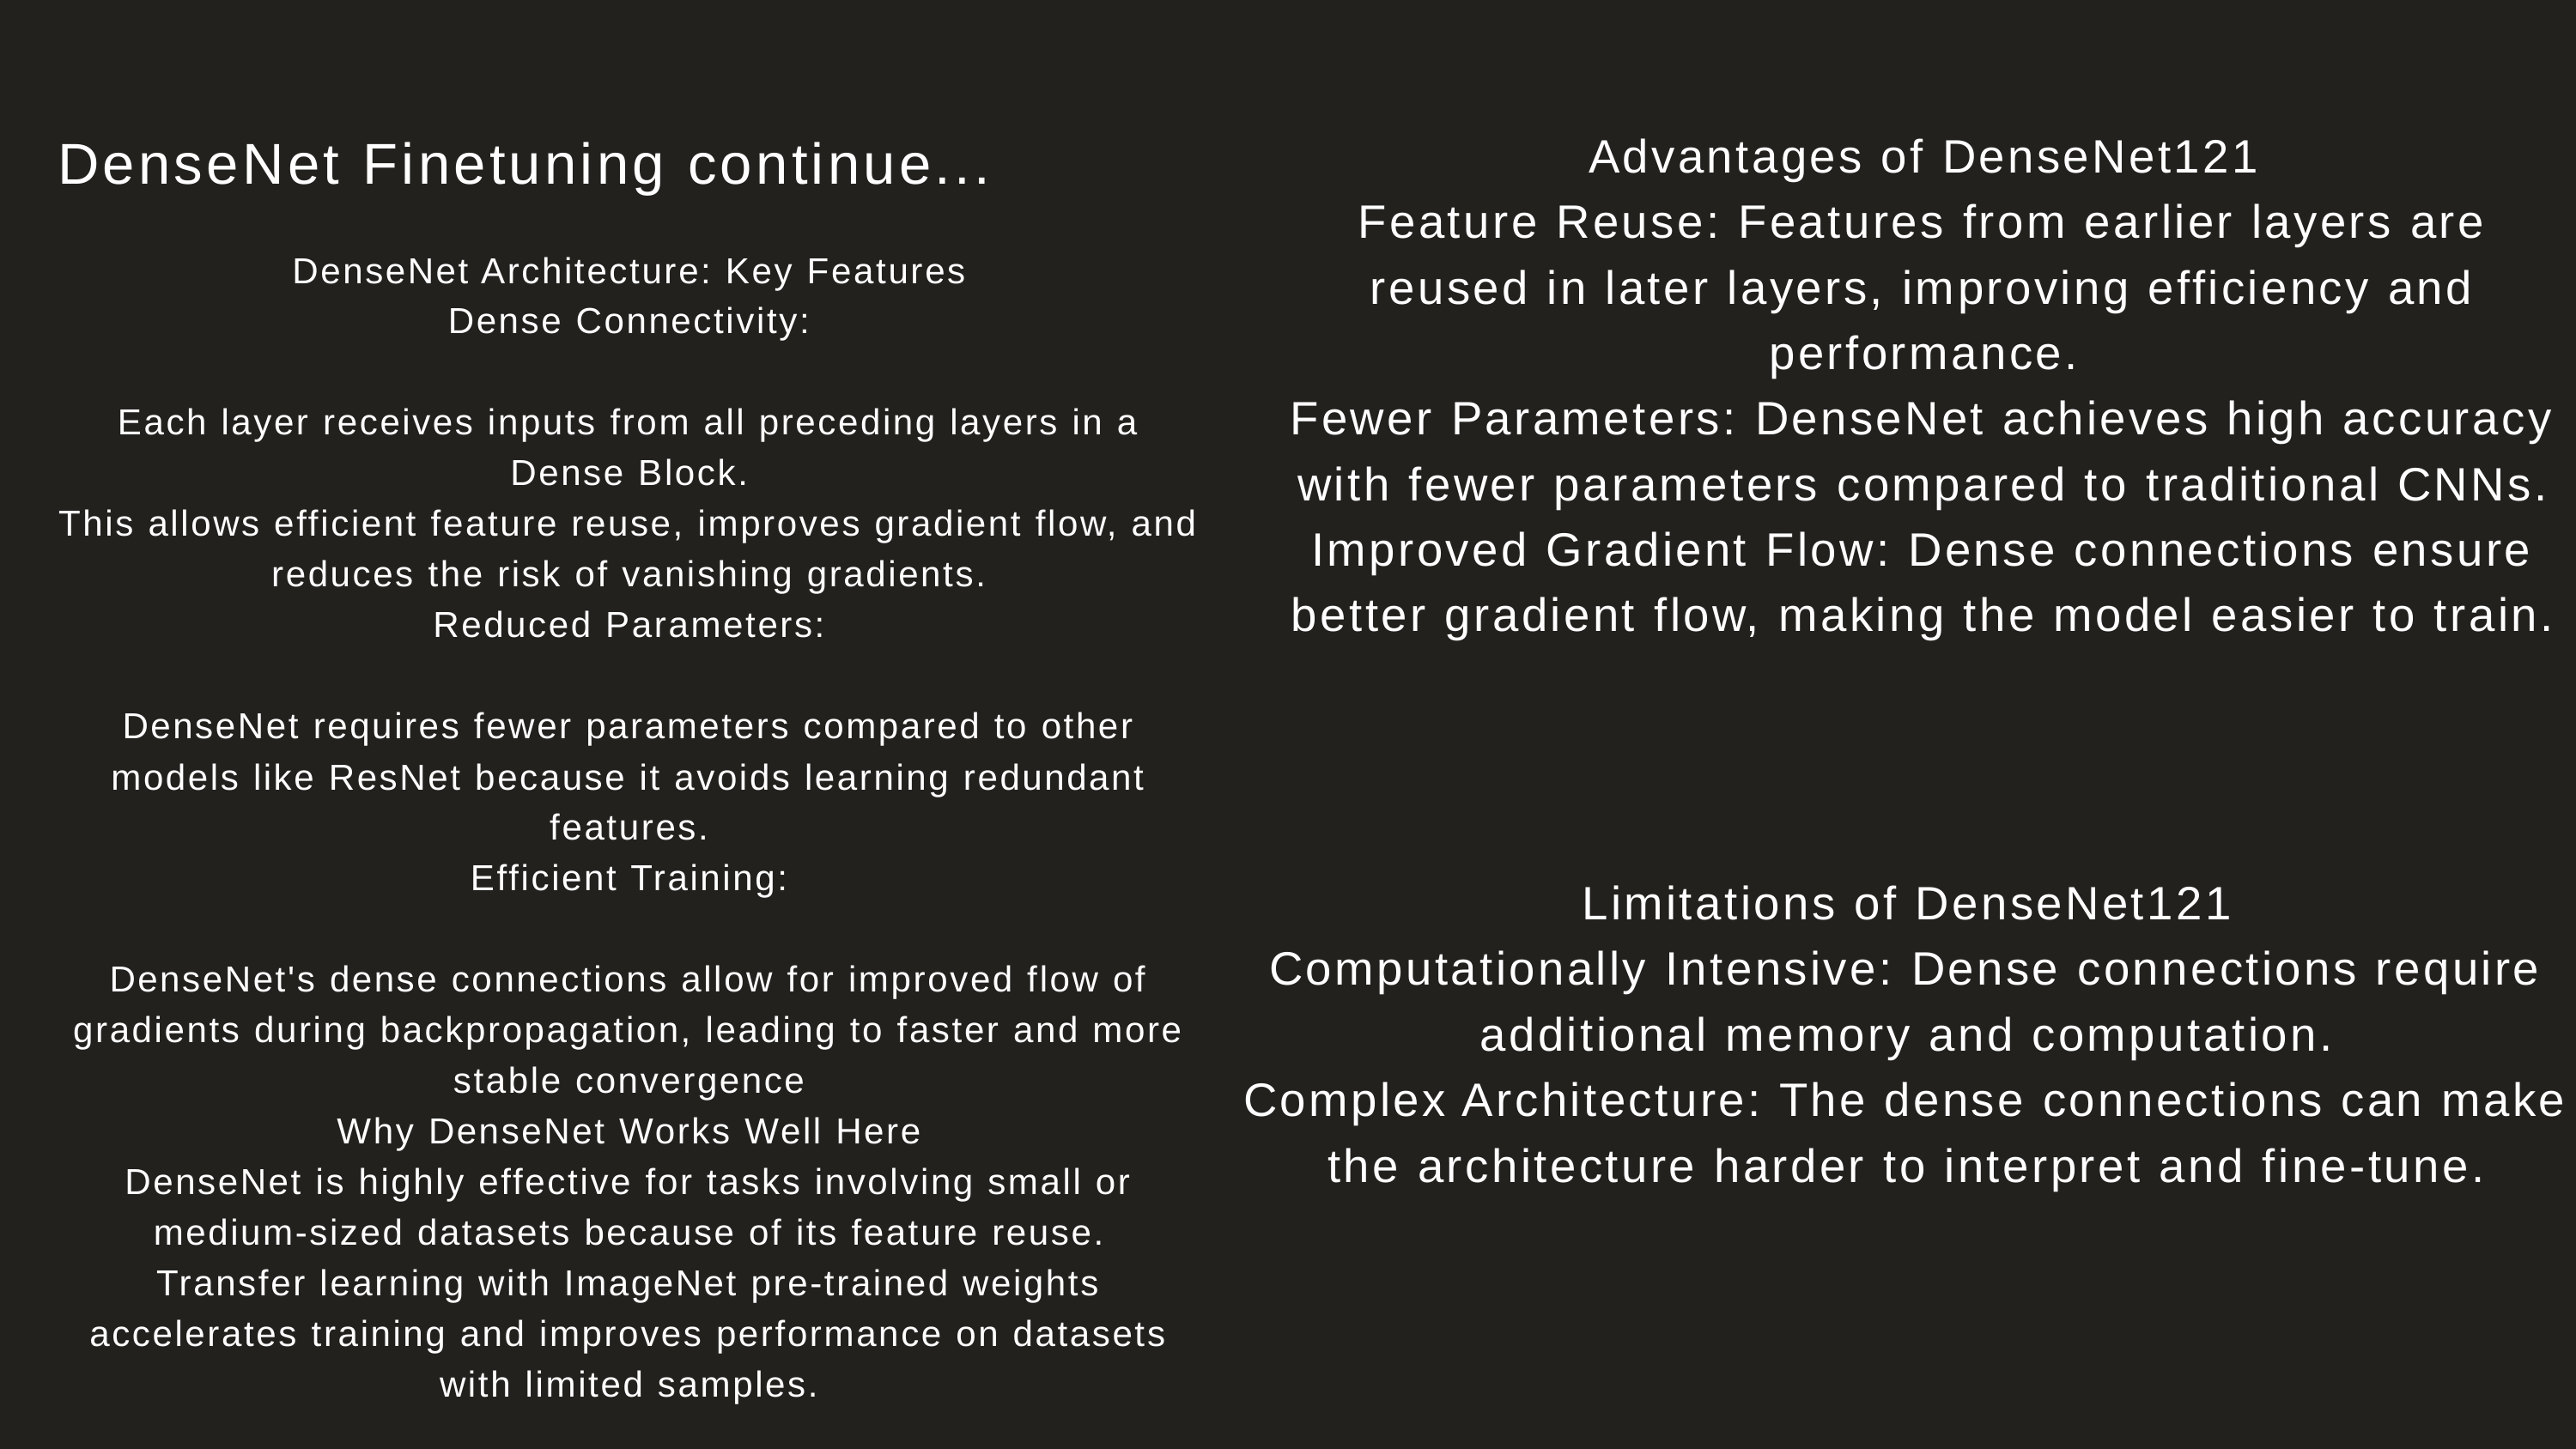

DenseNet Finetuning continue...
Advantages of DenseNet121
Feature Reuse: Features from earlier layers are reused in later layers, improving efficiency and performance.
Fewer Parameters: DenseNet achieves high accuracy with fewer parameters compared to traditional CNNs.
Improved Gradient Flow: Dense connections ensure better gradient flow, making the model easier to train.
DenseNet Architecture: Key Features
Dense Connectivity:

Each layer receives inputs from all preceding layers in a Dense Block.
This allows efficient feature reuse, improves gradient flow, and reduces the risk of vanishing gradients.
Reduced Parameters:

DenseNet requires fewer parameters compared to other models like ResNet because it avoids learning redundant features.
Efficient Training:

DenseNet's dense connections allow for improved flow of gradients during backpropagation, leading to faster and more stable convergence
Why DenseNet Works Well Here
DenseNet is highly effective for tasks involving small or medium-sized datasets because of its feature reuse.
Transfer learning with ImageNet pre-trained weights accelerates training and improves performance on datasets with limited samples.
Limitations of DenseNet121
Computationally Intensive: Dense connections require additional memory and computation.
Complex Architecture: The dense connections can make the architecture harder to interpret and fine-tune.